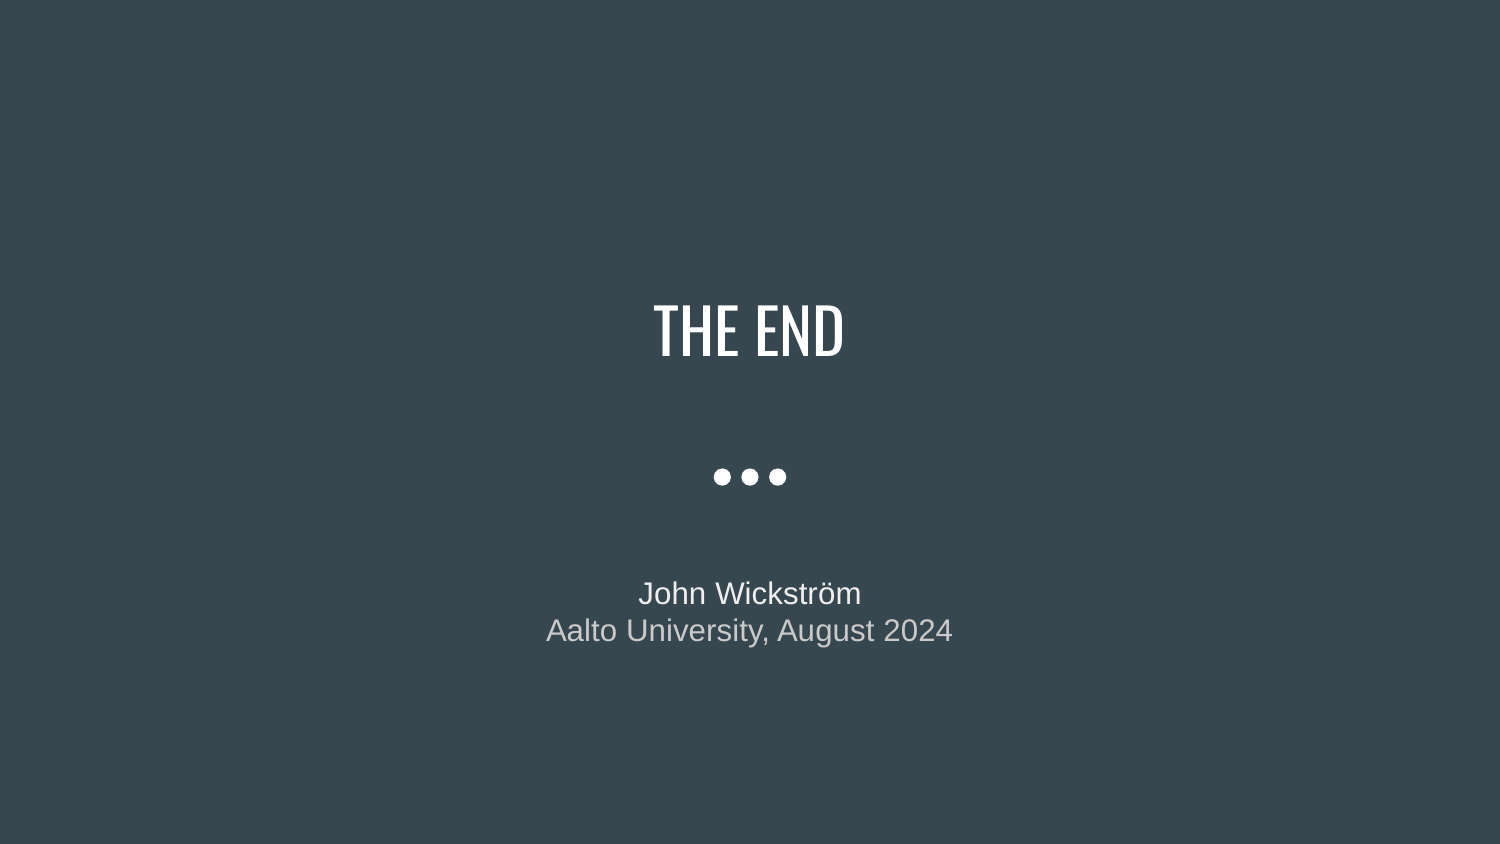

# THE END

John Wickström
Aalto University, August 2024